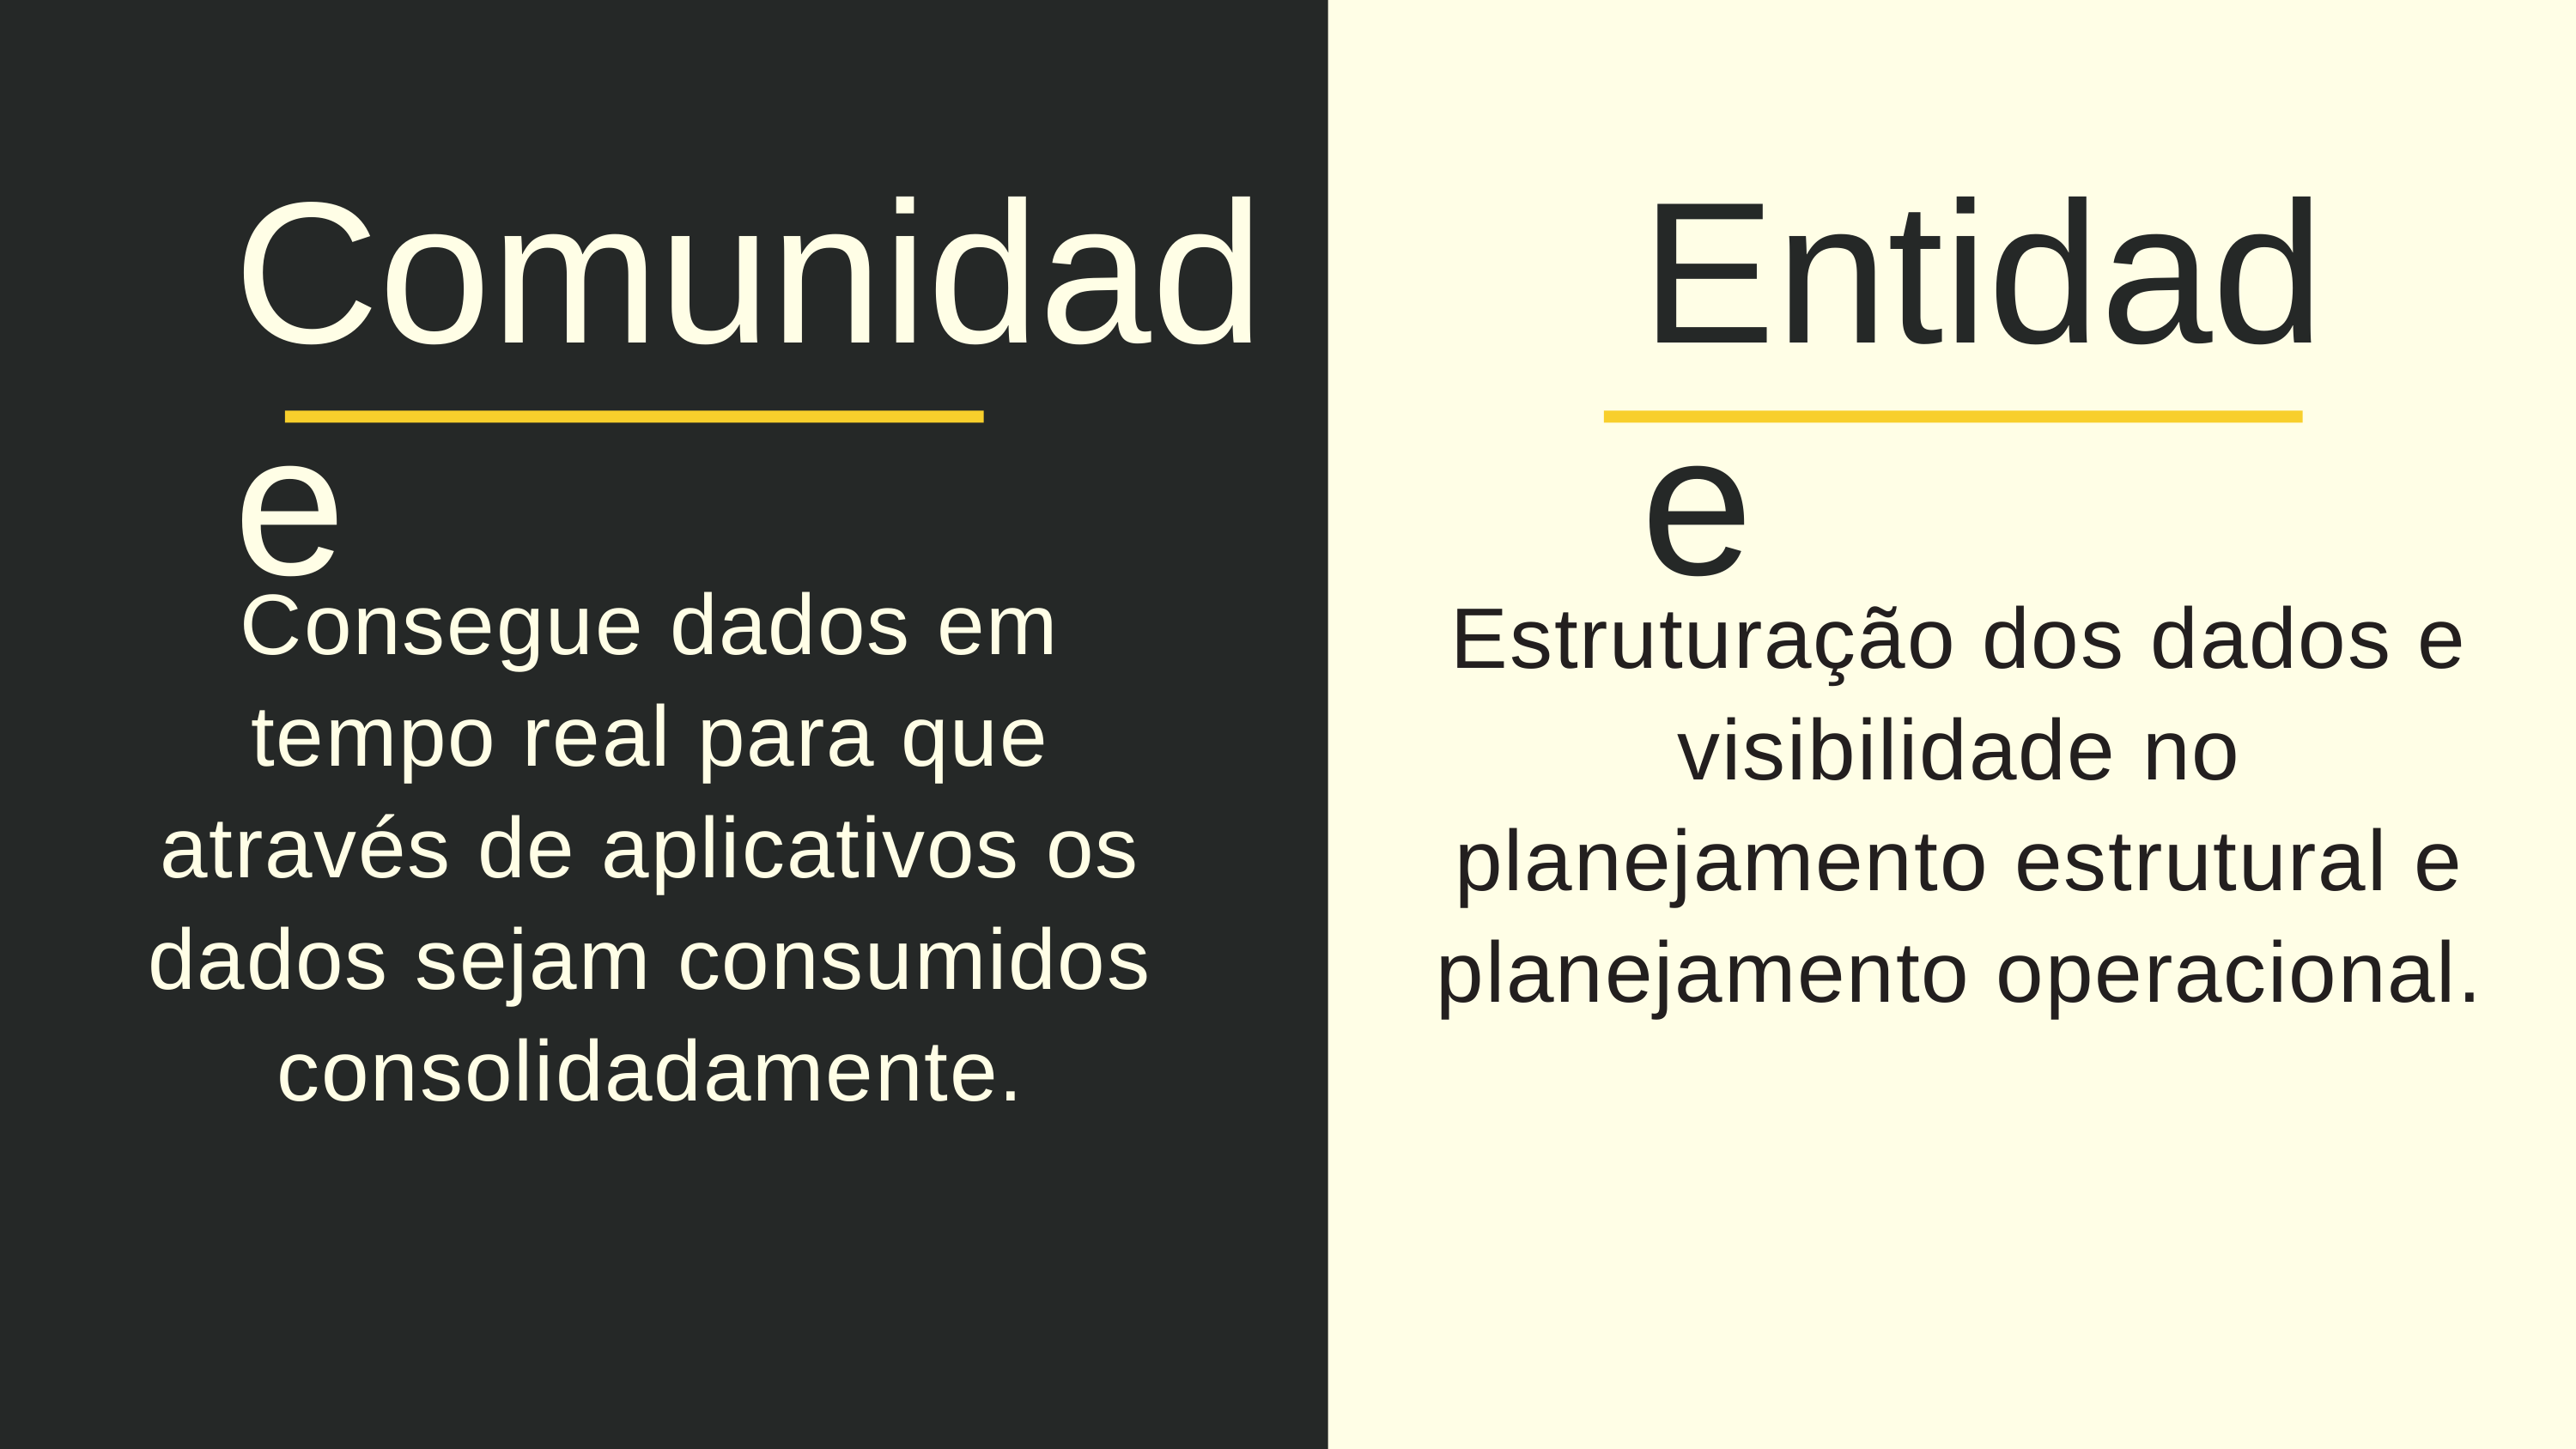

Comunidade
Entidade

Consegue dados em tempo real para que através de aplicativos os dados sejam consumidos consolidadamente.
Estruturação dos dados e visibilidade no planejamento estrutural e planejamento operacional.